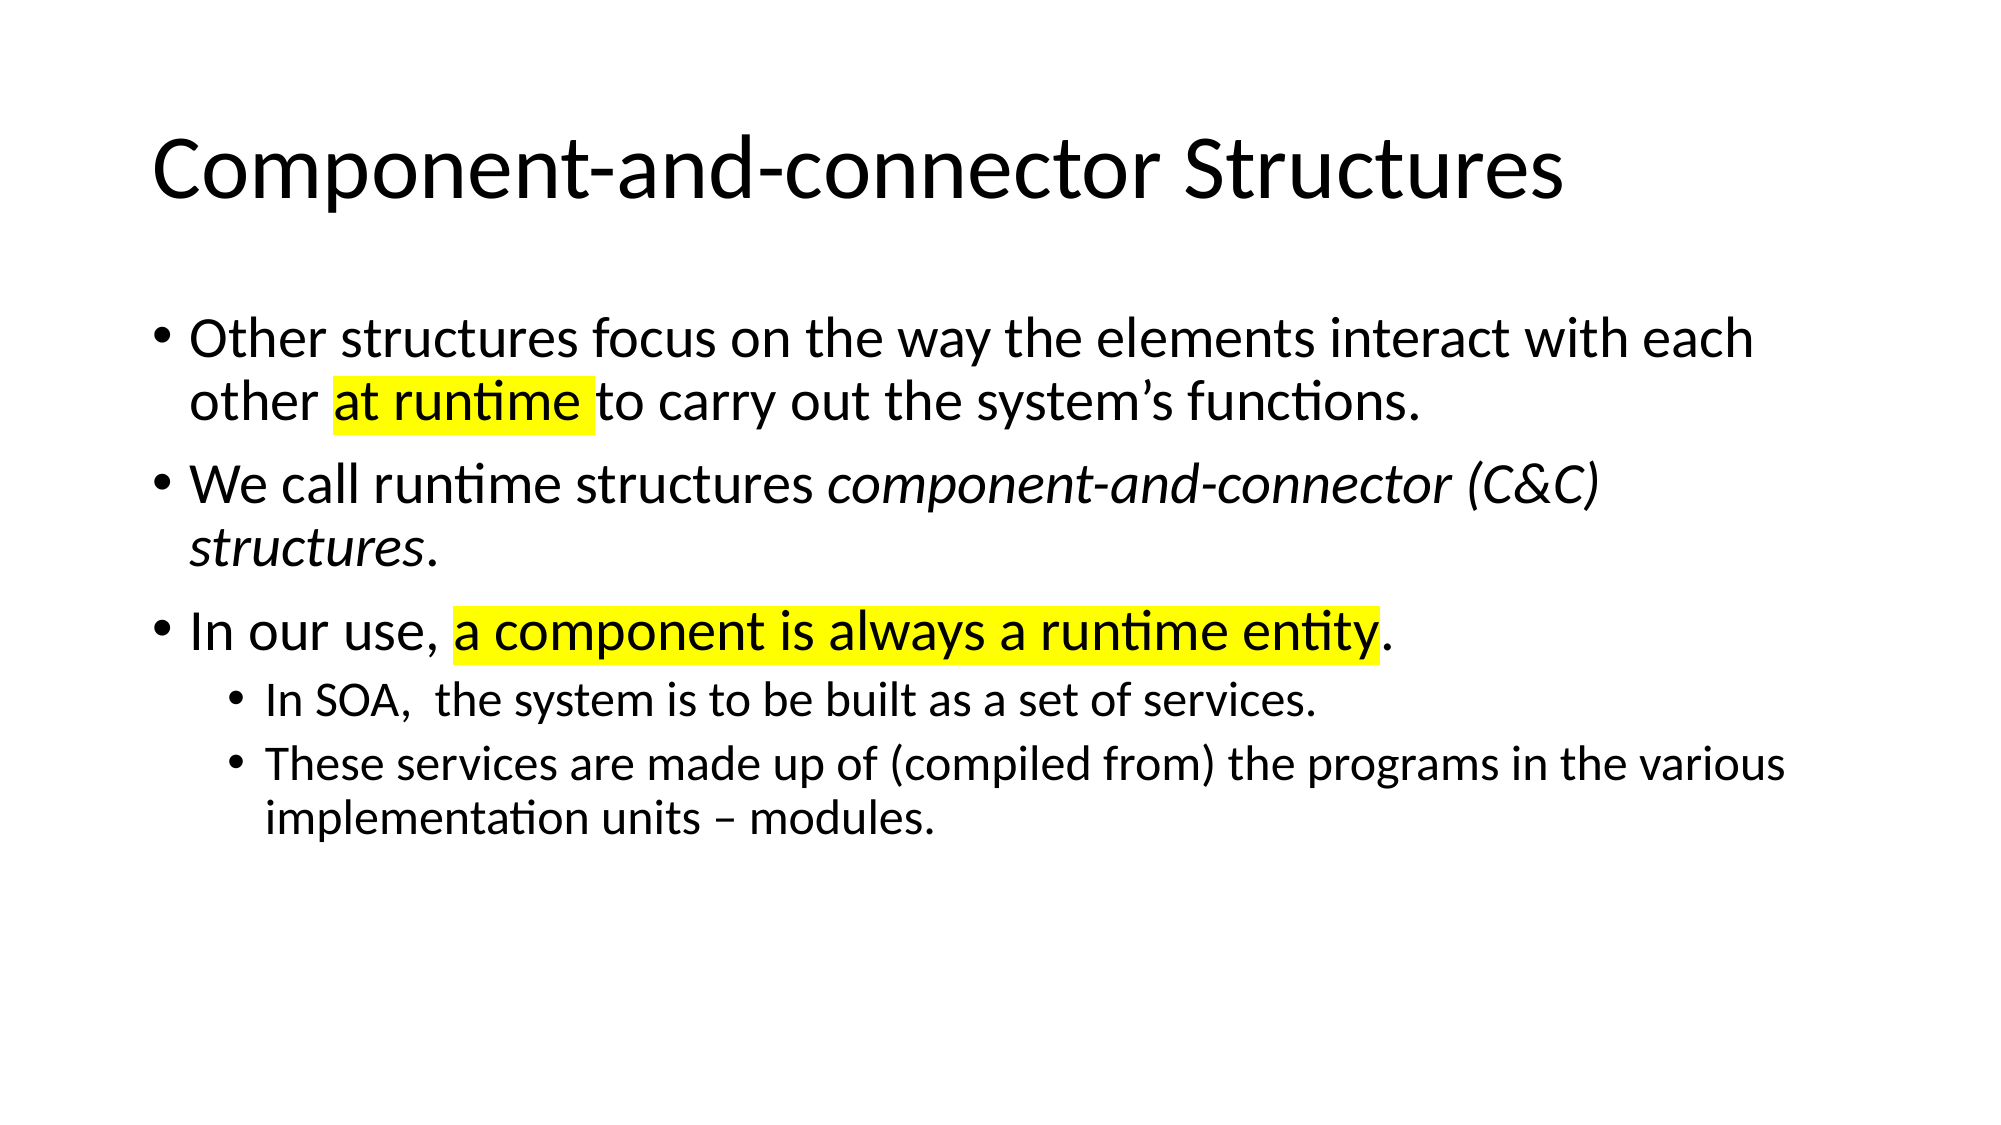

# Component-and-connector Structures
Other structures focus on the way the elements interact with each other at runtime to carry out the system’s functions.
We call runtime structures component-and-connector (C&C) structures.
In our use, a component is always a runtime entity.
In SOA,  the system is to be built as a set of services.
These services are made up of (compiled from) the programs in the various implementation units – modules.